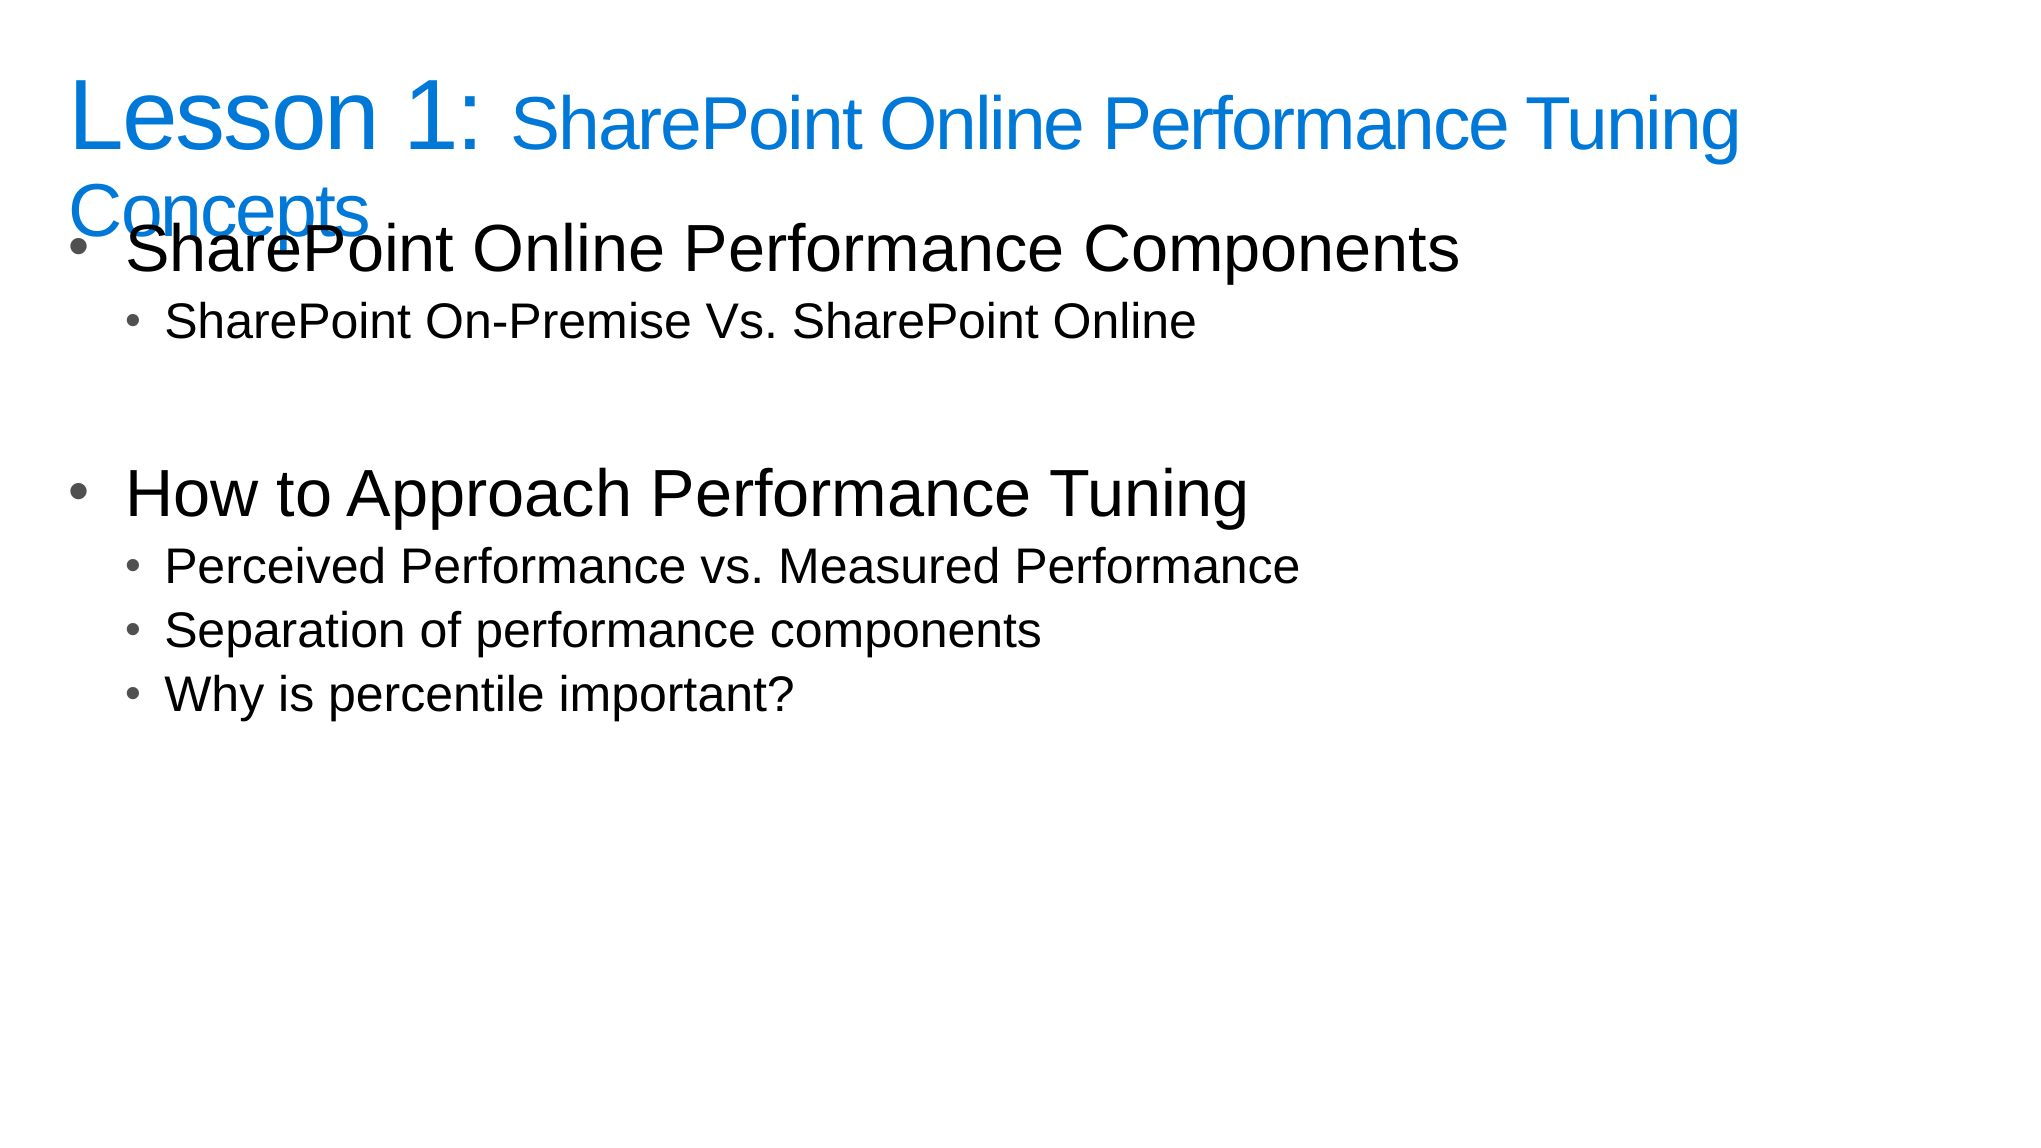

# Lesson 1: SharePoint Online Performance Tuning Concepts
SharePoint Online Performance Components
SharePoint On-Premise Vs. SharePoint Online

How to Approach Performance Tuning
Perceived Performance vs. Measured Performance
Separation of performance components
Why is percentile important?